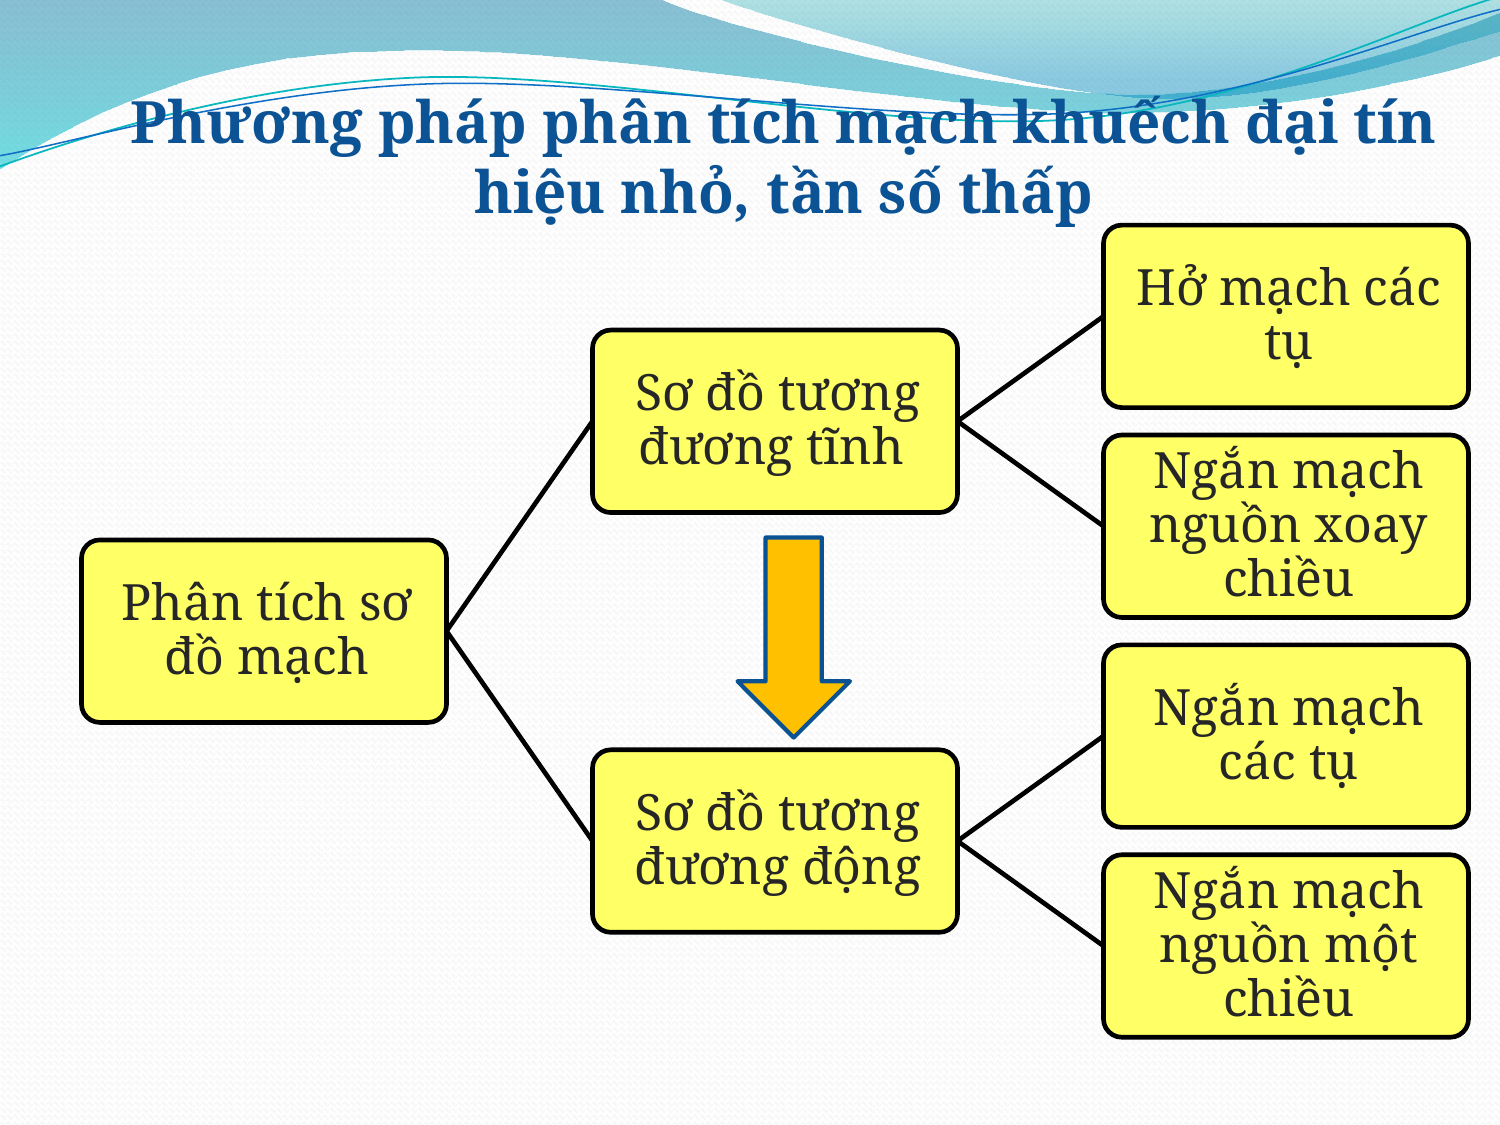

# Phương pháp phân tích mạch khuếch đại tín hiệu nhỏ, tần số thấp
Phân tích sơ đồ mạch

Sơ đồ tương đương tĩnh

Hở mạch các tụ

Ngắn mạch nguồn xoay chiều

Sơ đồ tương đương động

Ngắn mạch các tụ

Ngắn mạch nguồn một chiều